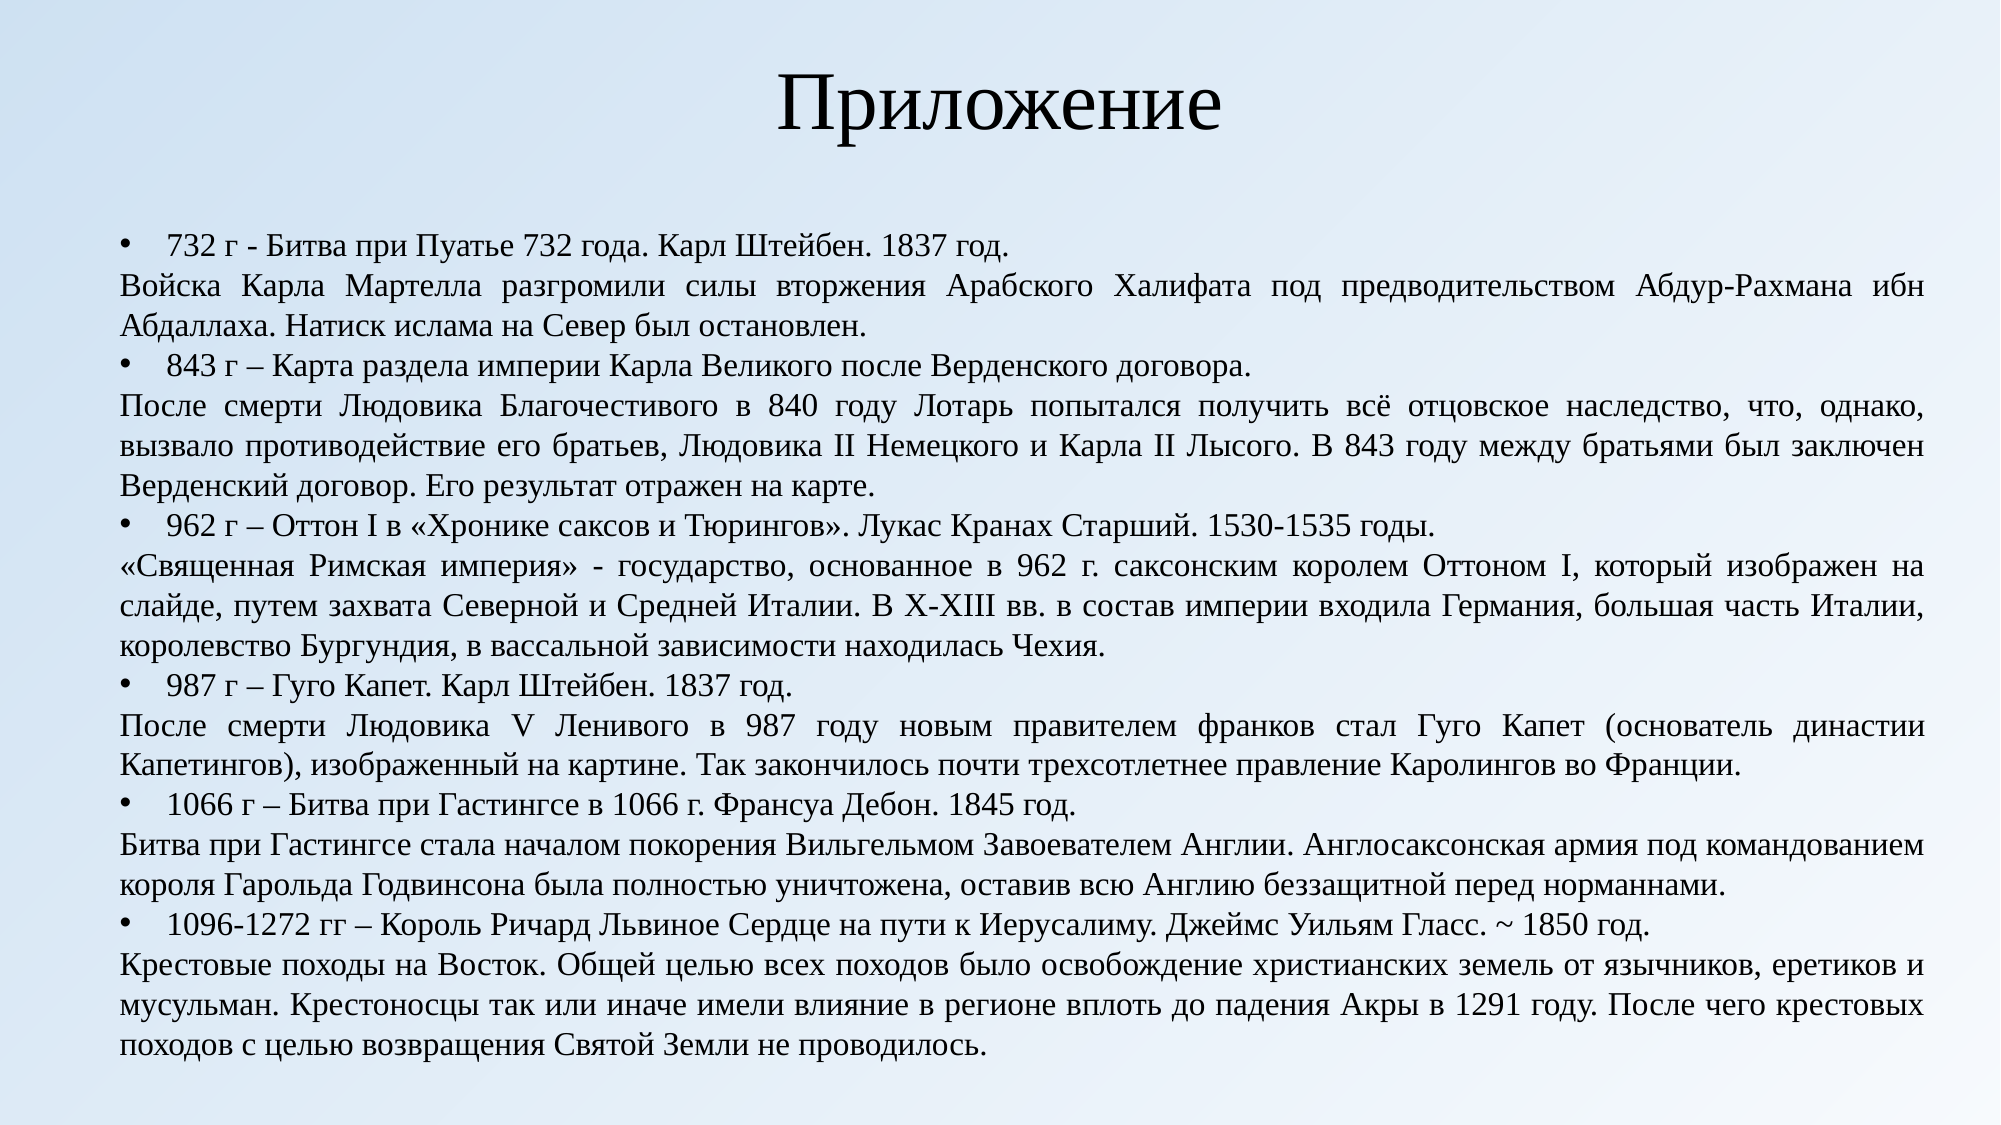

# Приложение
732 г - Битва при Пуатье 732 года. Карл Штейбен. 1837 год.
Войска Карла Мартелла разгромили силы вторжения Арабского Халифата под предводительством Абдур-Рахмана ибн Абдаллаха. Натиск ислама на Север был остановлен.
843 г – Карта раздела империи Карла Великого после Верденского договора.
После смерти Людовика Благочестивого в 840 году Лотарь попытался получить всё отцовское наследство, что, однако, вызвало противодействие его братьев, Людовика II Немецкого и Карла II Лысого. В 843 году между братьями был заключен Верденский договор. Его результат отражен на карте.
962 г – Оттон I в «Хронике саксов и Тюрингов». Лукас Кранах Старший. 1530-1535 годы.
«Священная Римская империя» - государство, основанное в 962 г. саксонским королем Оттоном I, который изображен на слайде, путем захвата Северной и Средней Италии. В X-XIII вв. в состав империи входила Германия, большая часть Италии, королевство Бургундия, в вассальной зависимости находилась Чехия.
987 г – Гуго Капет. Карл Штейбен. 1837 год.
После смерти Людовика V Ленивого в 987 году новым правителем франков стал Гуго Капет (основатель династии Капетингов), изображенный на картине. Так закончилось почти трехсотлетнее правление Каролингов во Франции.
1066 г – Битва при Гастингсе в 1066 г. Франсуа Дебон. 1845 год.
Битва при Гастингсе стала началом покорения Вильгельмом Завоевателем Англии. Англосаксонская армия под командованием короля Гарольда Годвинсона была полностью уничтожена, оставив всю Англию беззащитной перед норманнами.
1096-1272 гг – Король Ричард Львиное Сердце на пути к Иерусалиму. Джеймс Уильям Гласс. ~ 1850 год.
Крестовые походы на Восток. Общей целью всех походов было освобождение христианских земель от язычников, еретиков и мусульман. Крестоносцы так или иначе имели влияние в регионе вплоть до падения Акры в 1291 году. После чего крестовых походов с целью возвращения Святой Земли не проводилось.